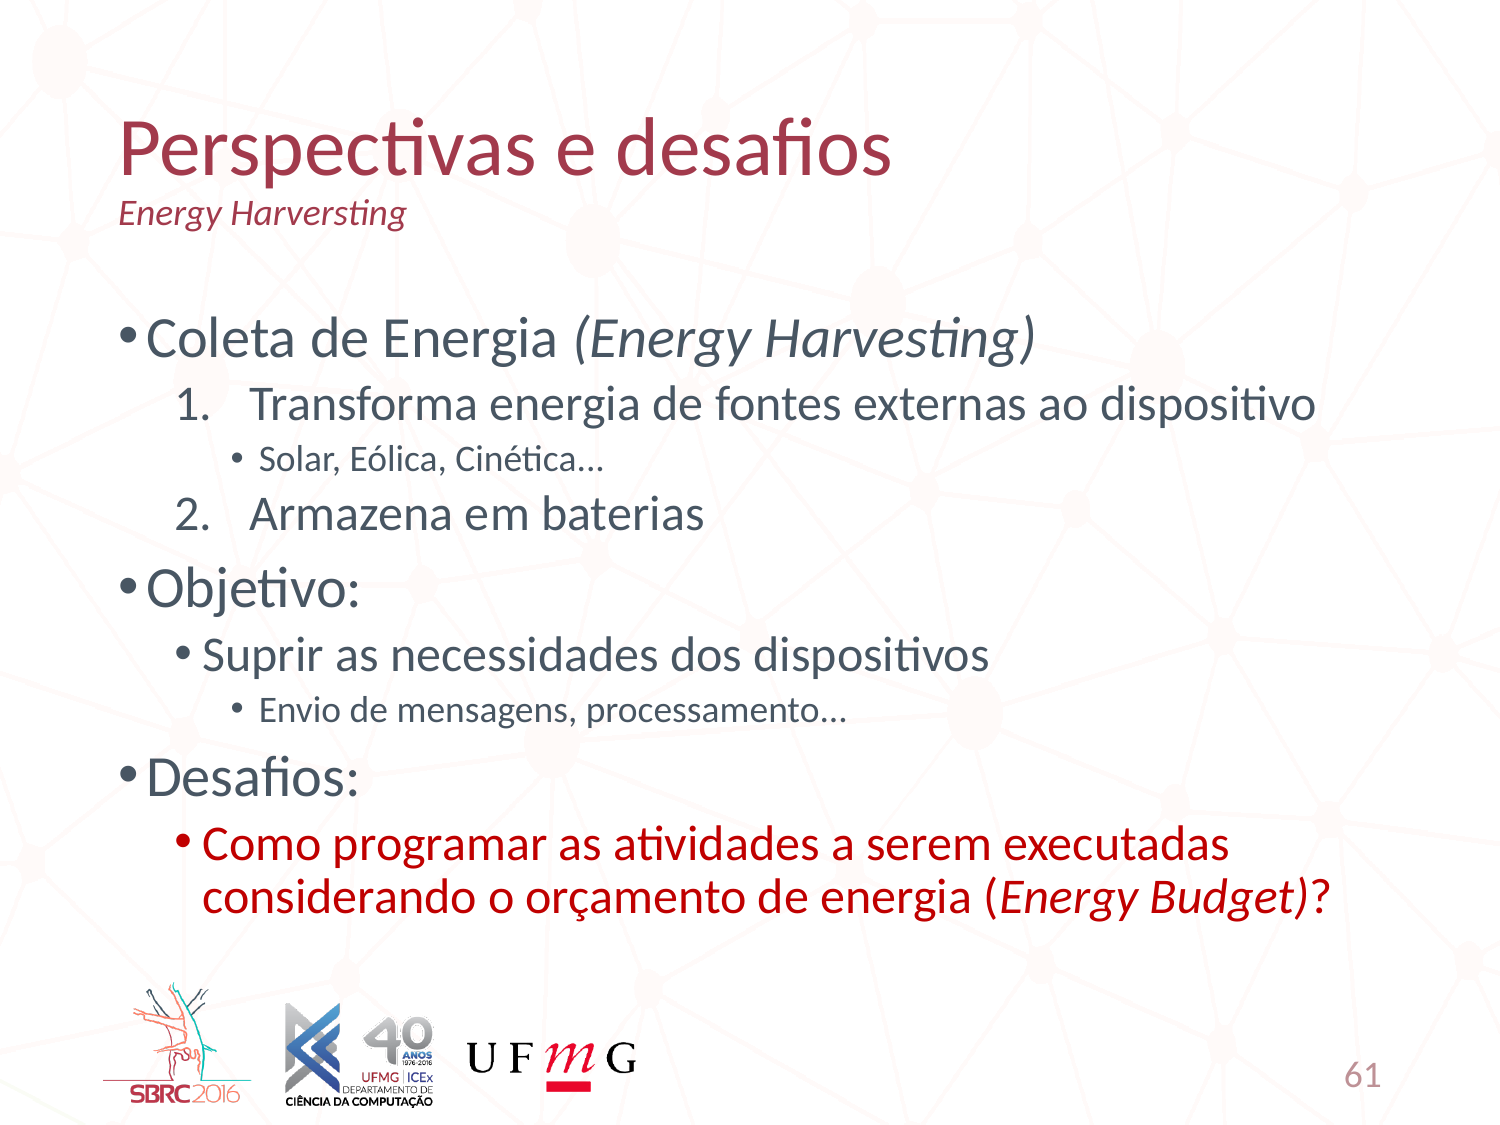

# Perspectivas e desafios Energy Harversting
Coleta de Energia (Energy Harvesting)
Transforma energia de fontes externas ao dispositivo
Solar, Eólica, Cinética...
Armazena em baterias
Objetivo:
Suprir as necessidades dos dispositivos
Envio de mensagens, processamento...
Desafios:
Como programar as atividades a serem executadas considerando o orçamento de energia (Energy Budget)?
61